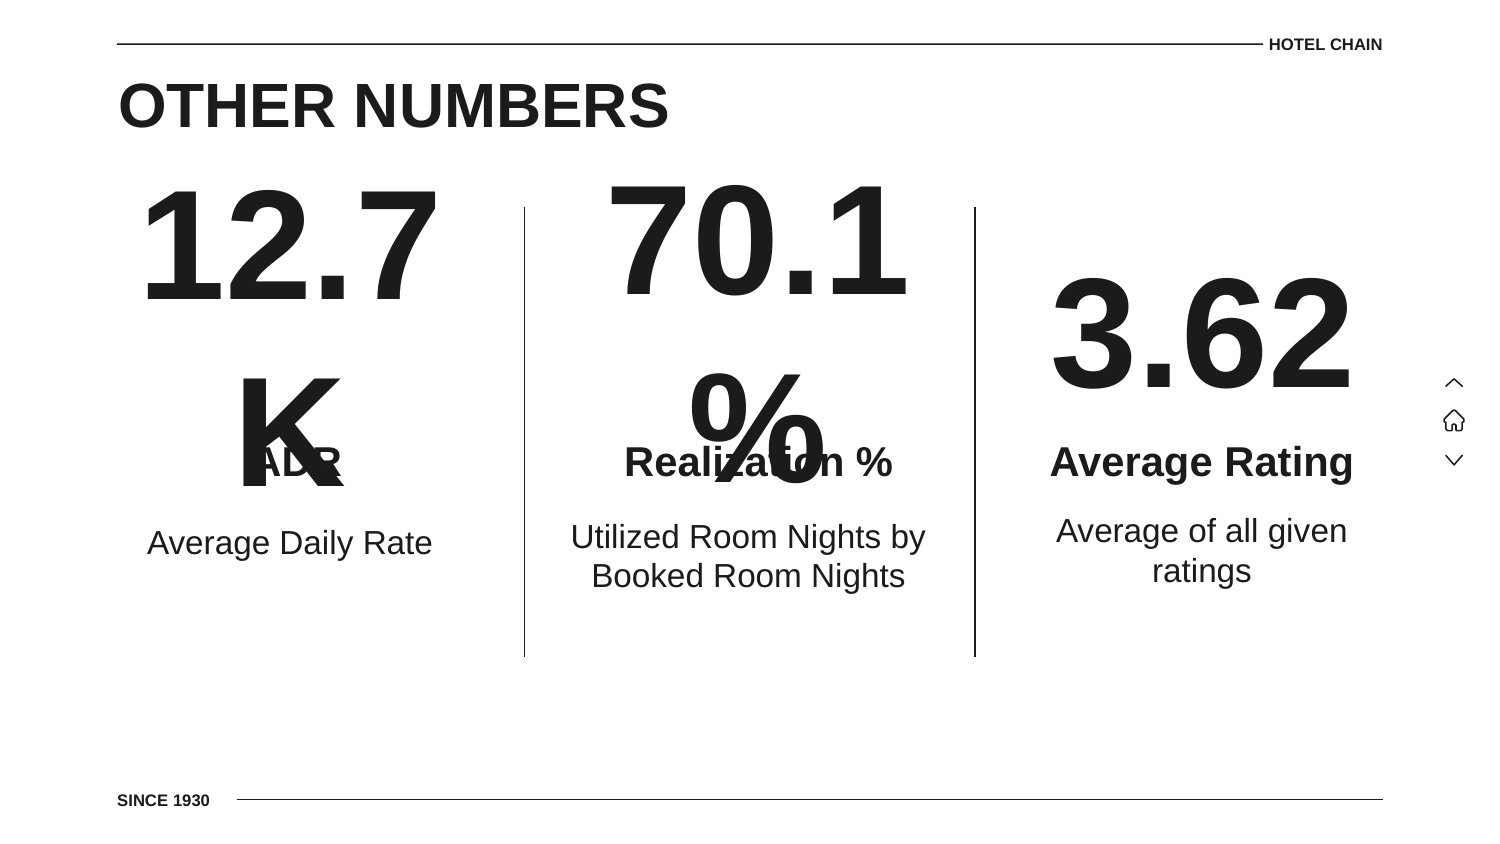

HOTEL CHAIN
OTHER NUMBERS
3.62
70.1%
# 12.7K

ADR
Realization %
Average Rating

Average Daily Rate
Average of all given ratings
Utilized Room Nights by Booked Room Nights
SINCE 1930